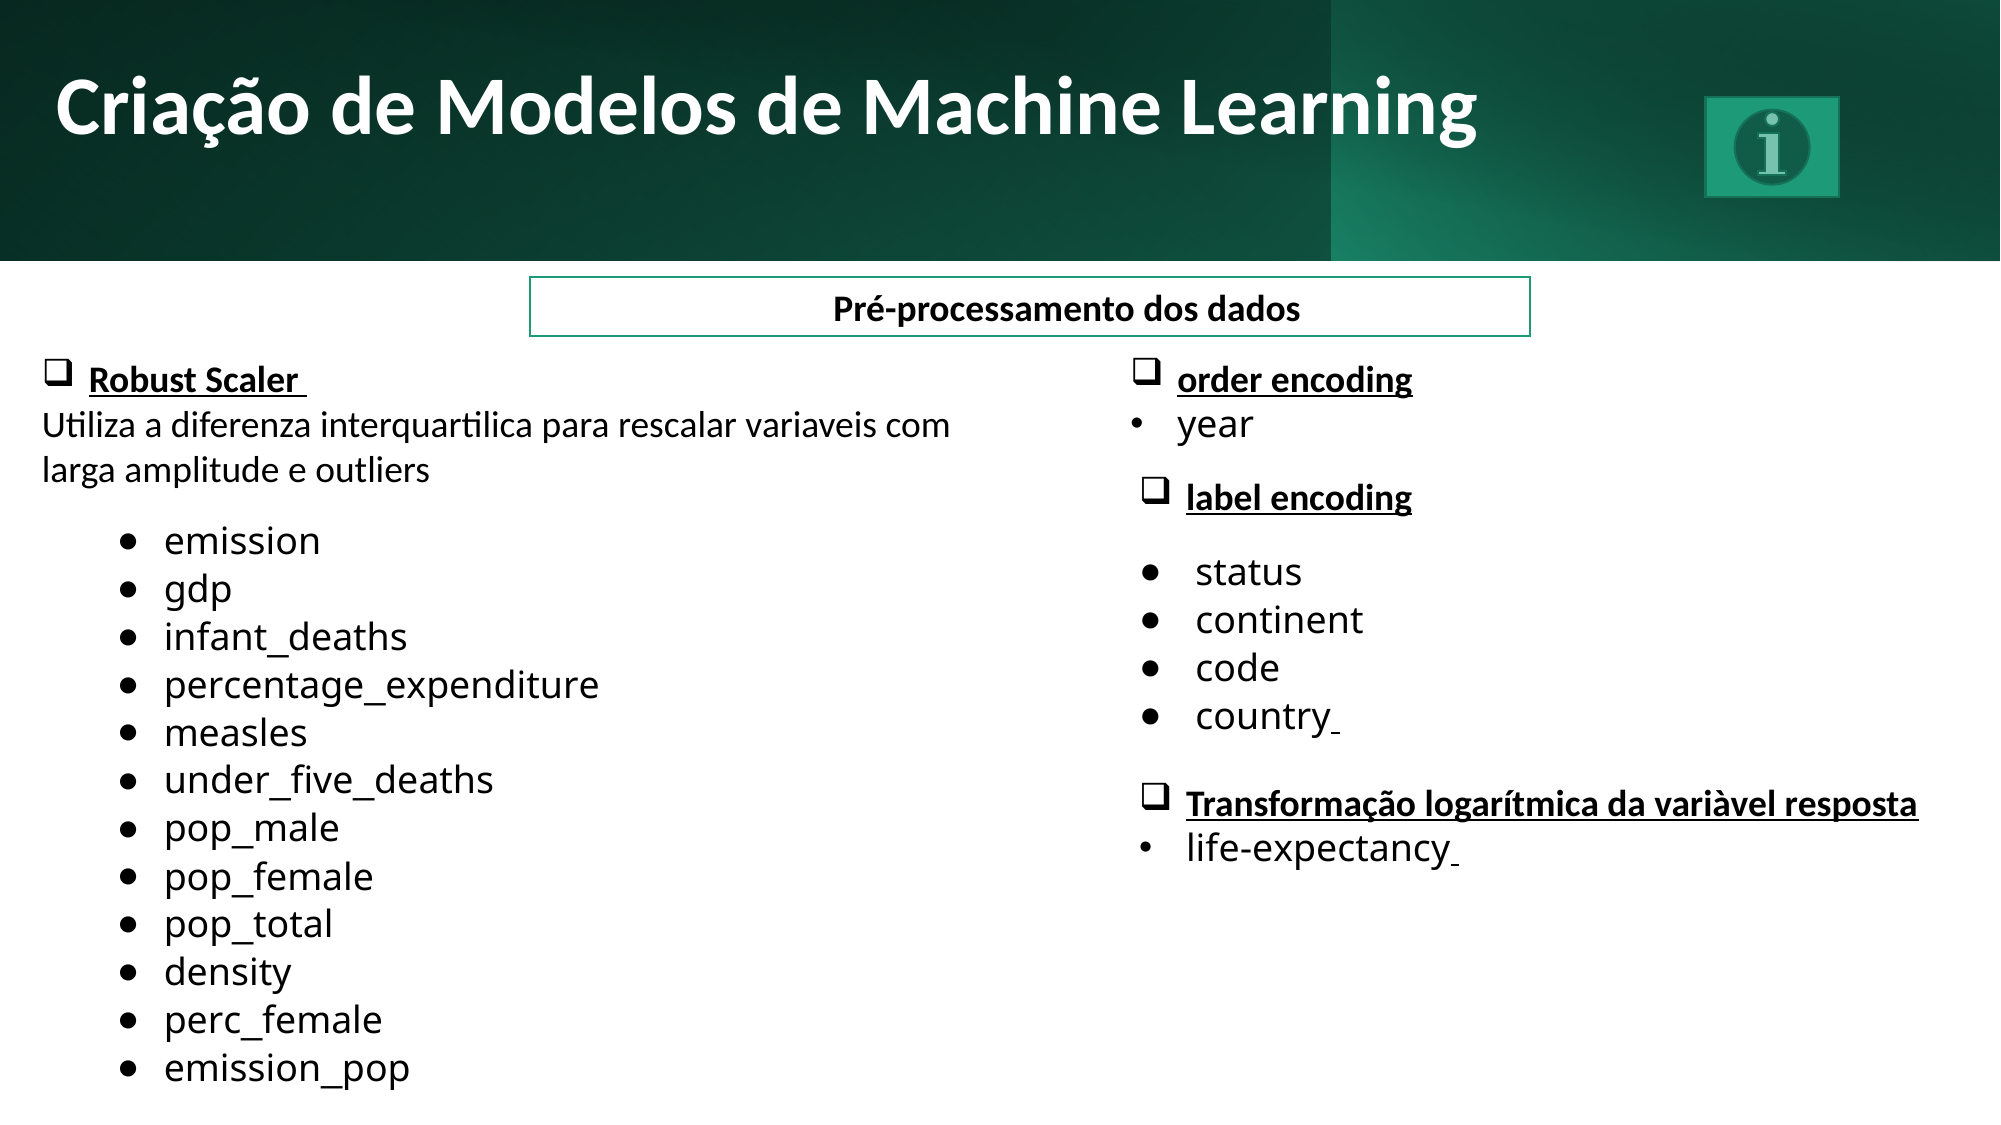

# Criação de Modelos de Machine Learning

Pré-processamento dos dados
Robust Scaler
Utiliza a diferenza interquartilica para rescalar variaveis com larga amplitude e outliers

emission
gdp
infant_deaths
percentage_expenditure
measles
under_five_deaths
pop_male
pop_female
pop_total
density
perc_female
emission_pop
order encoding
year

label encoding

status
continent
code
country

Transformação logarítmica da variàvel resposta
life-expectancy